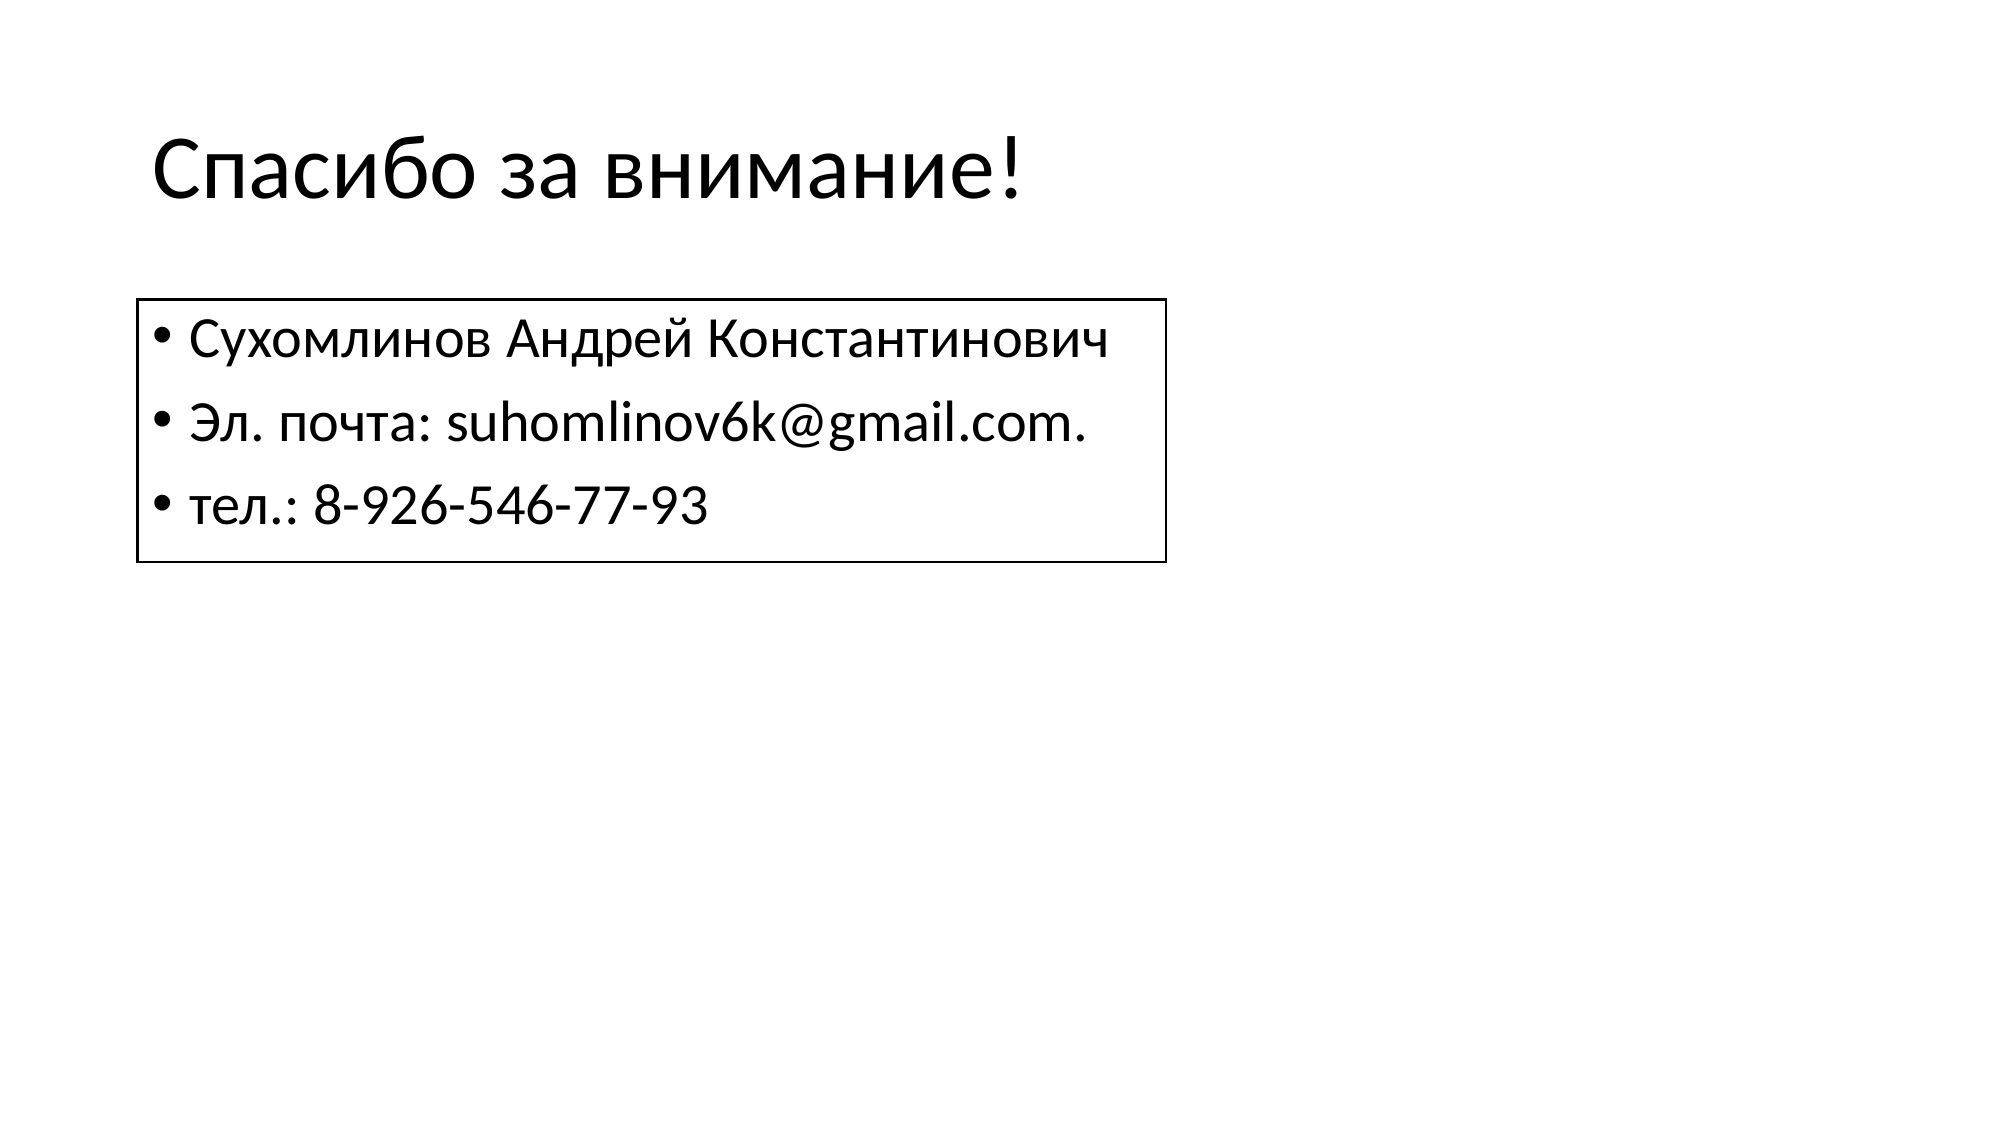

# Спасибо за внимание!
Сухомлинов Андрей Константинович
Эл. почта: suhomlinov6k@gmail.com.
тел.: 8-926-546-77-93